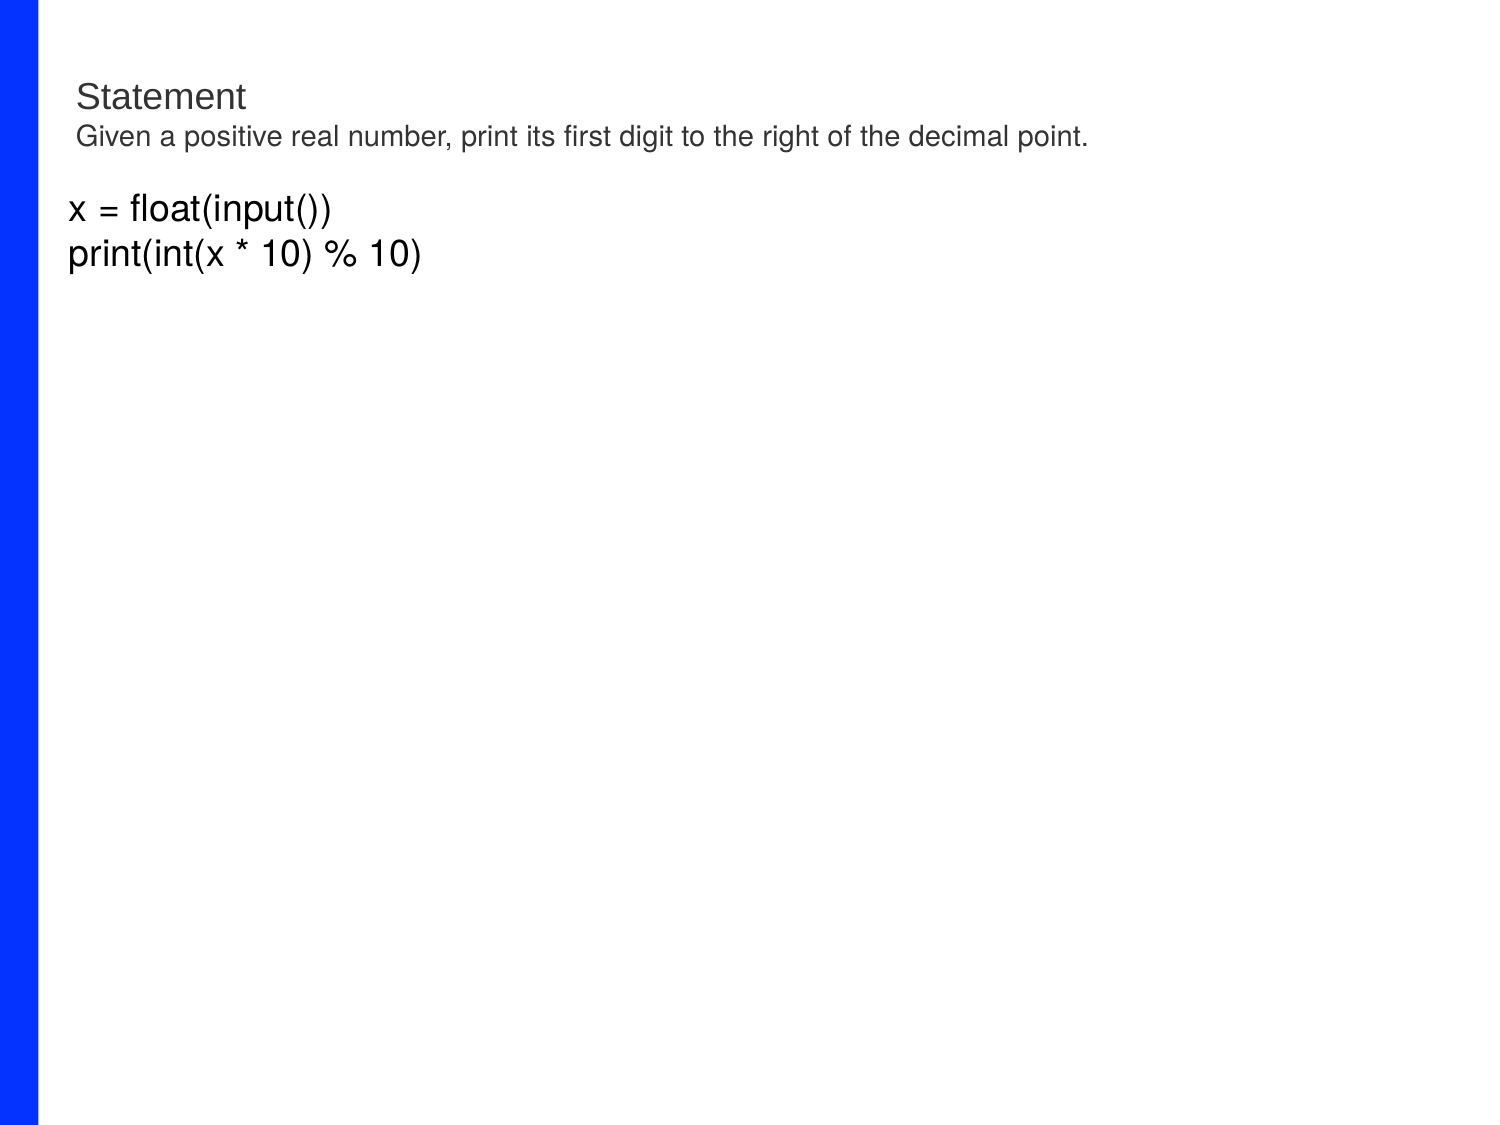

Statement
Given a positive real number, print its first digit to the right of the decimal point.
x = float(input())
print(int(x * 10) % 10)